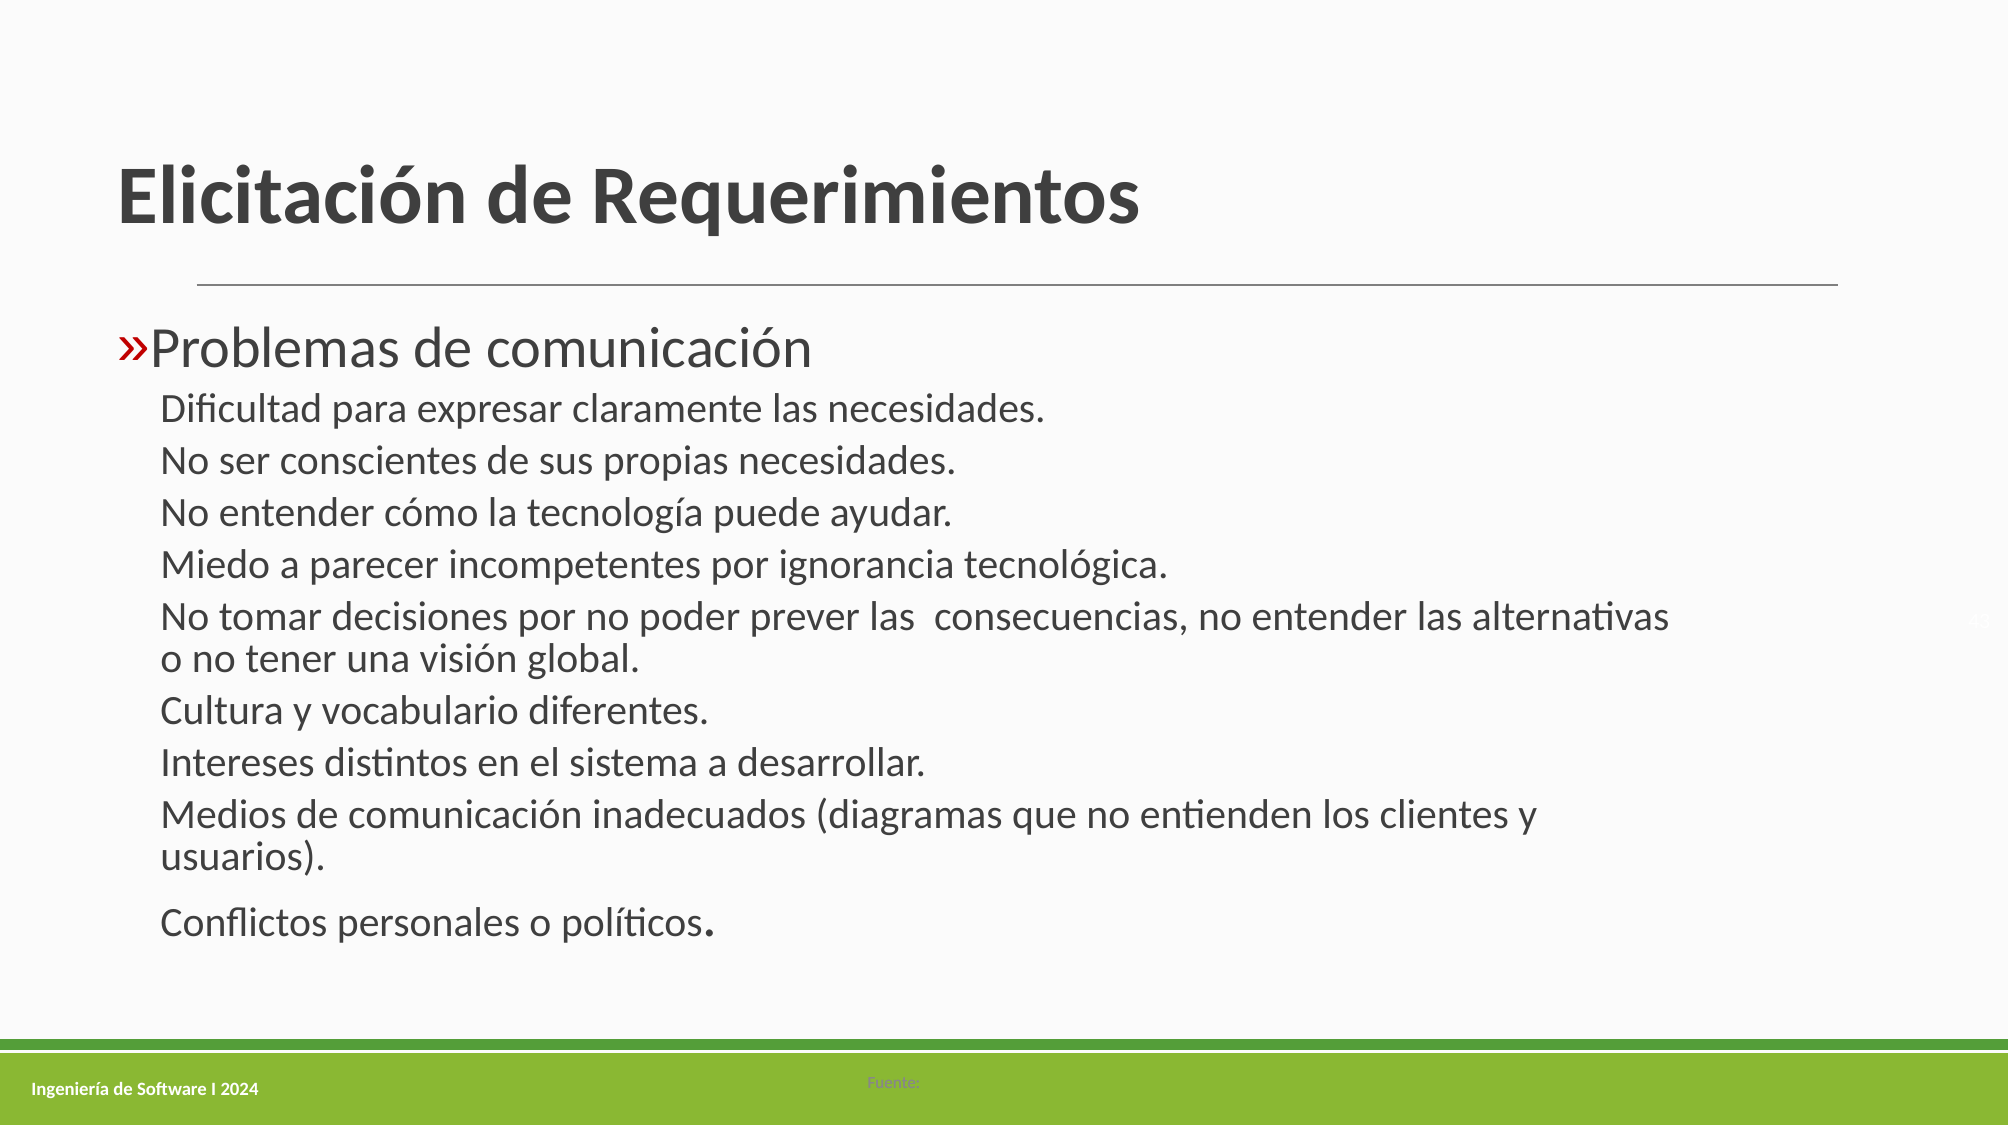

# Elicitación de Requerimientos
Problemas de comunicación
Dificultad para expresar claramente las necesidades.
No ser conscientes de sus propias necesidades.
No entender cómo la tecnología puede ayudar.
Miedo a parecer incompetentes por ignorancia tecnológica.
No tomar decisiones por no poder prever las  consecuencias, no entender las alternativas o no tener una visión global.
Cultura y vocabulario diferentes.
Intereses distintos en el sistema a desarrollar.
Medios de comunicación inadecuados (diagramas que no entienden los clientes y usuarios).
Conflictos personales o políticos.

43